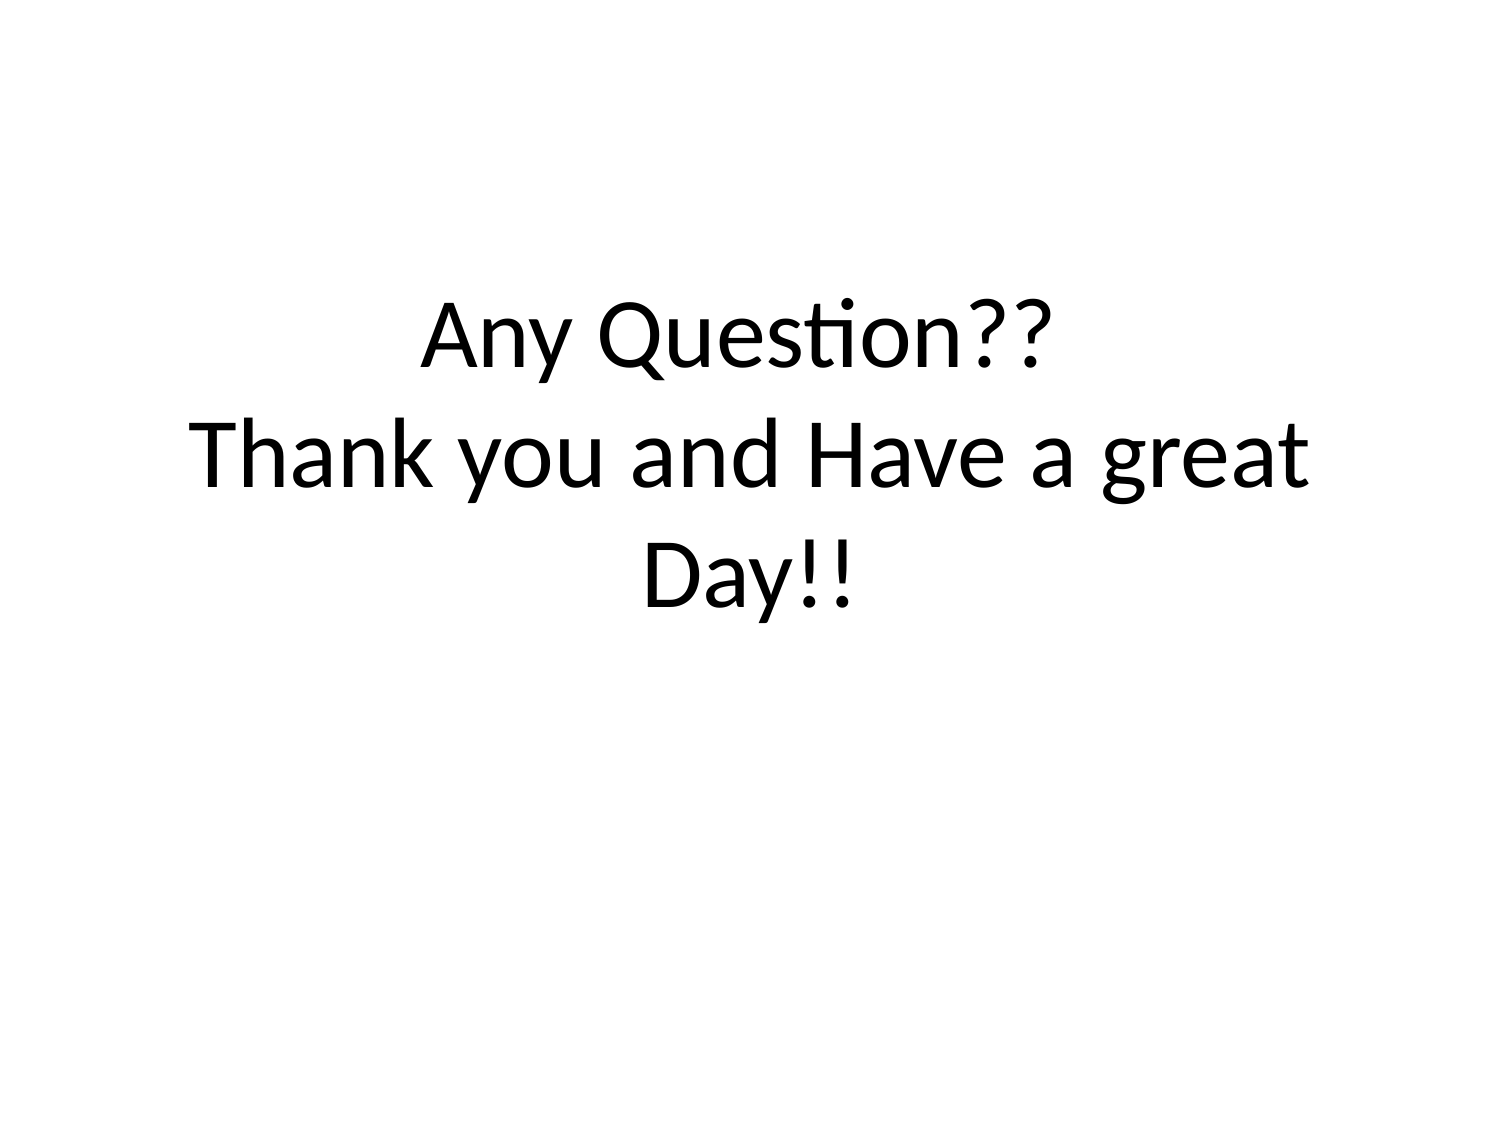

# Any Question?? Thank you and Have a great Day!!